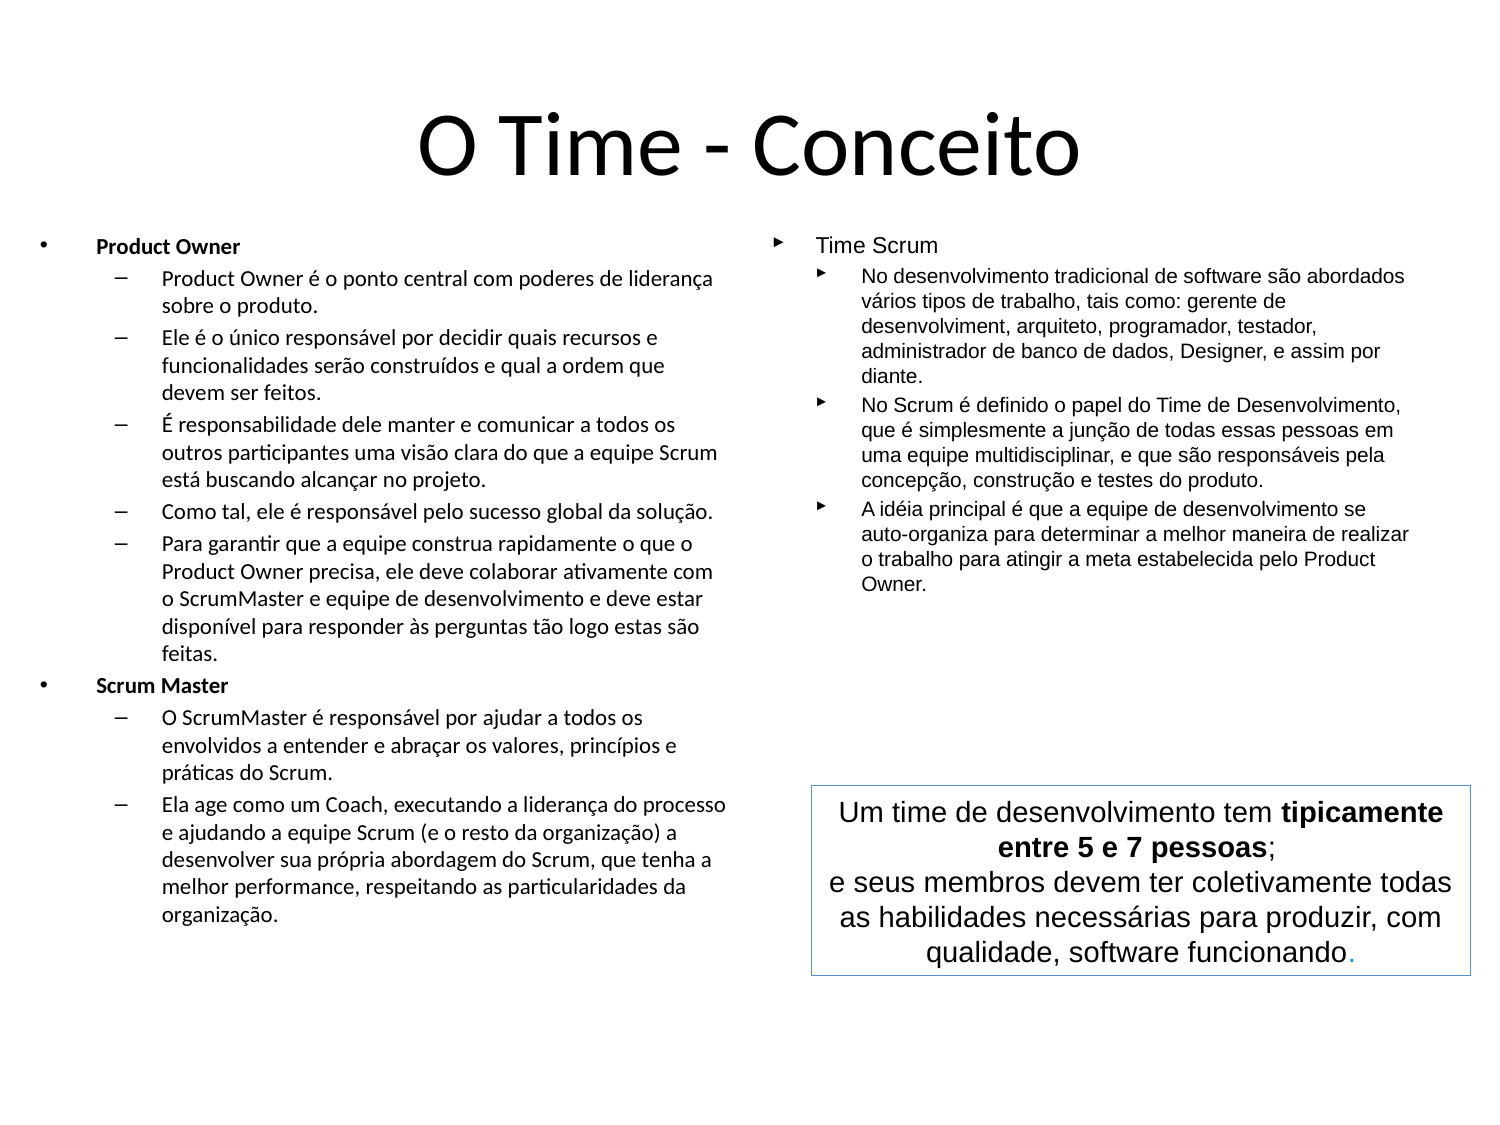

# O Time - Conceito
Product Owner
Product Owner é o ponto central com poderes de liderança sobre o produto.
Ele é o único responsável por decidir quais recursos e funcionalidades serão construídos e qual a ordem que devem ser feitos.
É responsabilidade dele manter e comunicar a todos os outros participantes uma visão clara do que a equipe Scrum está buscando alcançar no projeto.
Como tal, ele é responsável pelo sucesso global da solução.
Para garantir que a equipe construa rapidamente o que o Product Owner precisa, ele deve colaborar ativamente com o ScrumMaster e equipe de desenvolvimento e deve estar disponível para responder às perguntas tão logo estas são feitas.
Scrum Master
O ScrumMaster é responsável por ajudar a todos os envolvidos a entender e abraçar os valores, princípios e práticas do Scrum.
Ela age como um Coach, executando a liderança do processo e ajudando a equipe Scrum (e o resto da organização) a desenvolver sua própria abordagem do Scrum, que tenha a melhor performance, respeitando as particularidades da organização.

Time Scrum
No desenvolvimento tradicional de software são abordados vários tipos de trabalho, tais como: gerente de desenvolviment, arquiteto, programador, testador, administrador de banco de dados, Designer, e assim por diante.
No Scrum é definido o papel do Time de Desenvolvimento, que é simplesmente a junção de todas essas pessoas em uma equipe multidisciplinar, e que são responsáveis pela concepção, construção e testes do produto.
A idéia principal é que a equipe de desenvolvimento se auto-organiza para determinar a melhor maneira de realizar o trabalho para atingir a meta estabelecida pelo Product Owner.

Um time de desenvolvimento tem tipicamente entre 5 e 7 pessoas;
e seus membros devem ter coletivamente todas as habilidades necessárias para produzir, com qualidade, software funcionando.